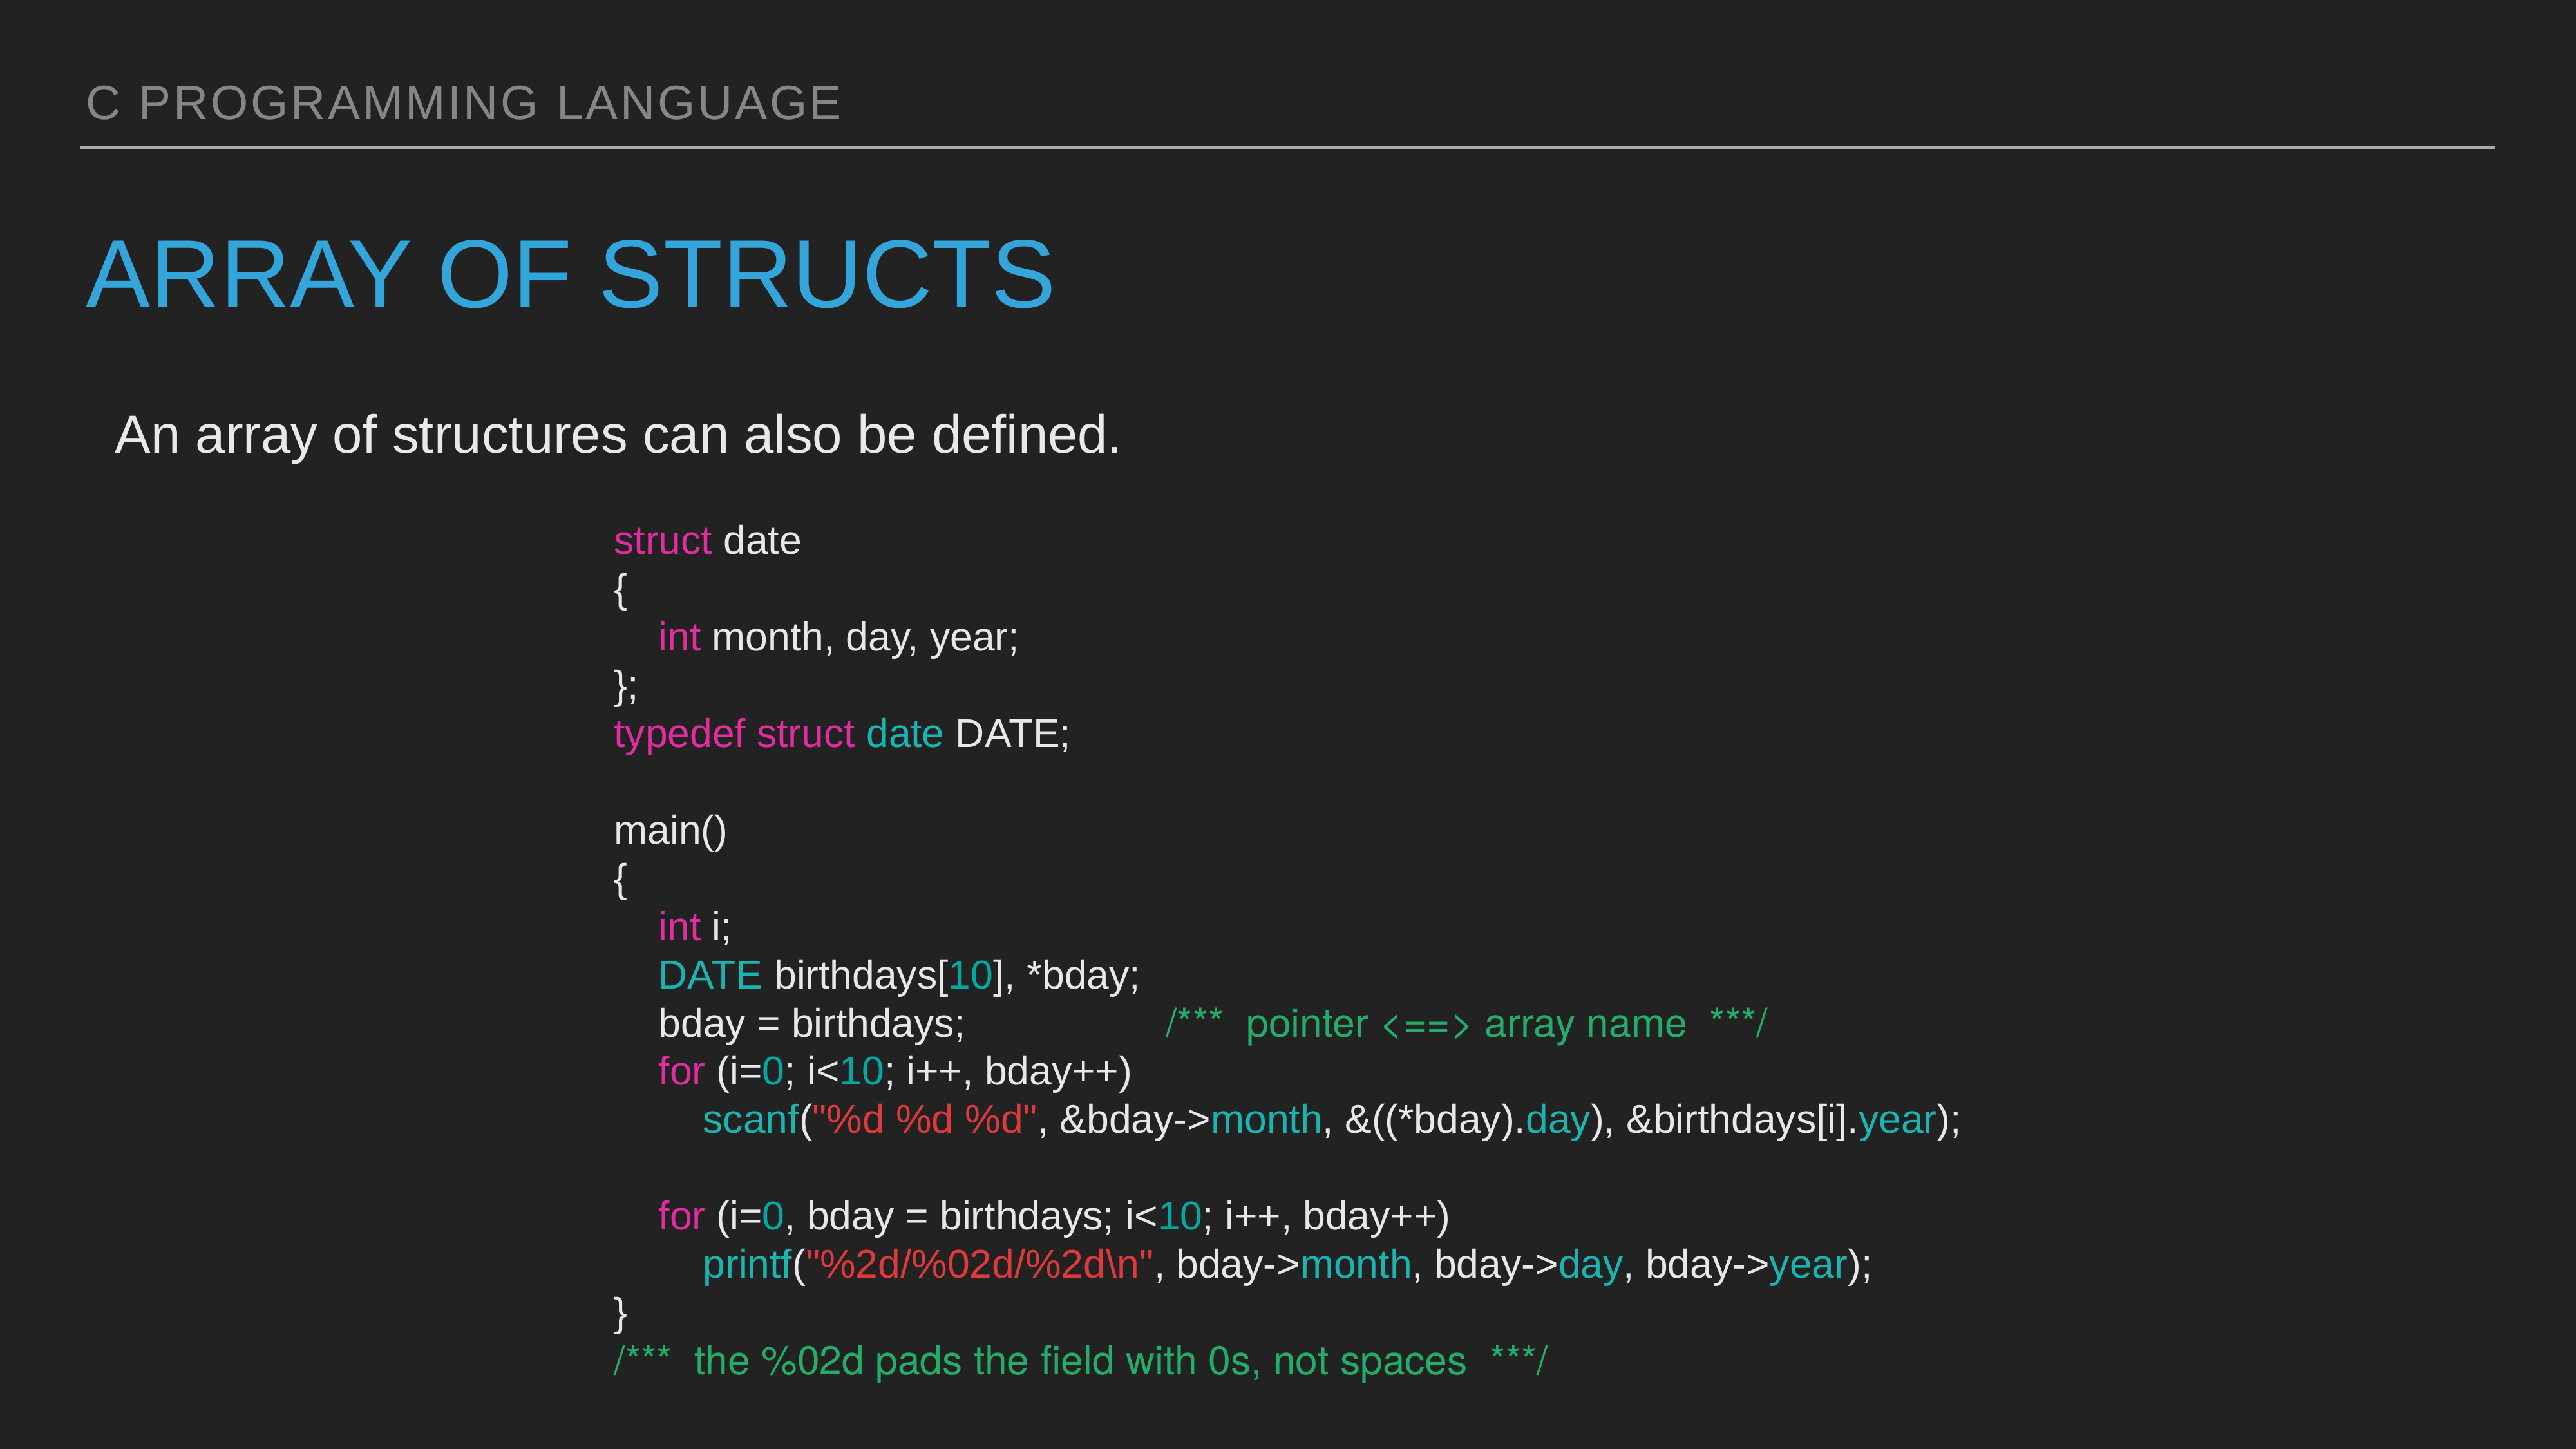

C programming language
# Array of structs
An array of structures can also be defined.
struct date
{
    int month, day, year;
};
typedef struct date DATE;

main()
{
    int i;
    DATE birthdays[10], *bday;
    bday = birthdays;                  /***  pointer <==> array name  ***/
    for (i=0; i<10; i++, bday++)
        scanf("%d %d %d", &bday->month, &((*bday).day), &birthdays[i].year);

    for (i=0, bday = birthdays; i<10; i++, bday++)
        printf("%2d/%02d/%2d\n", bday->month, bday->day, bday->year);
}
/***  the %02d pads the field with 0s, not spaces  ***/